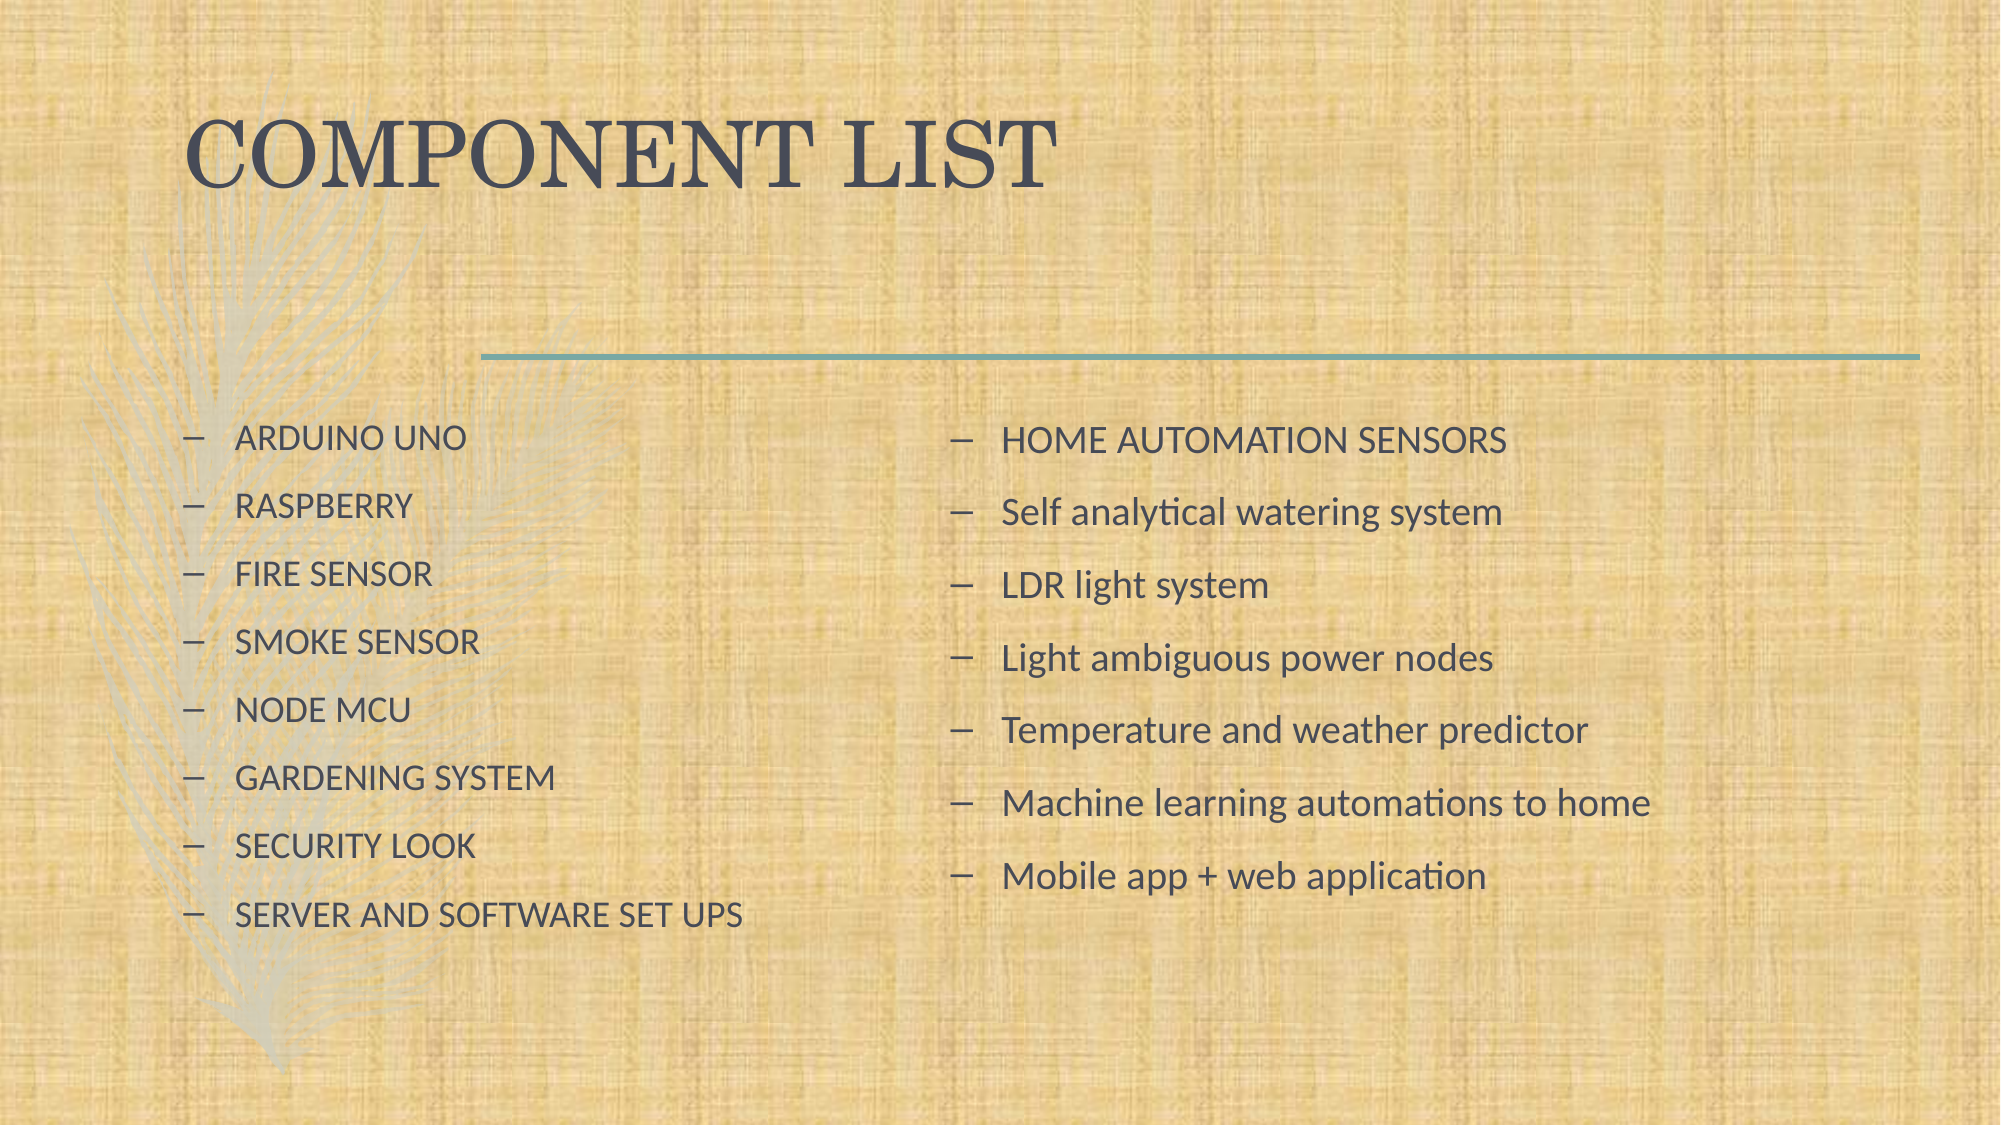

# COMPONENT LIST
ARDUINO UNO
RASPBERRY
FIRE SENSOR
SMOKE SENSOR
NODE MCU
GARDENING SYSTEM
SECURITY LOOK
SERVER AND SOFTWARE SET UPS
HOME AUTOMATION SENSORS
Self analytical watering system
LDR light system
Light ambiguous power nodes
Temperature and weather predictor
Machine learning automations to home
Mobile app + web application